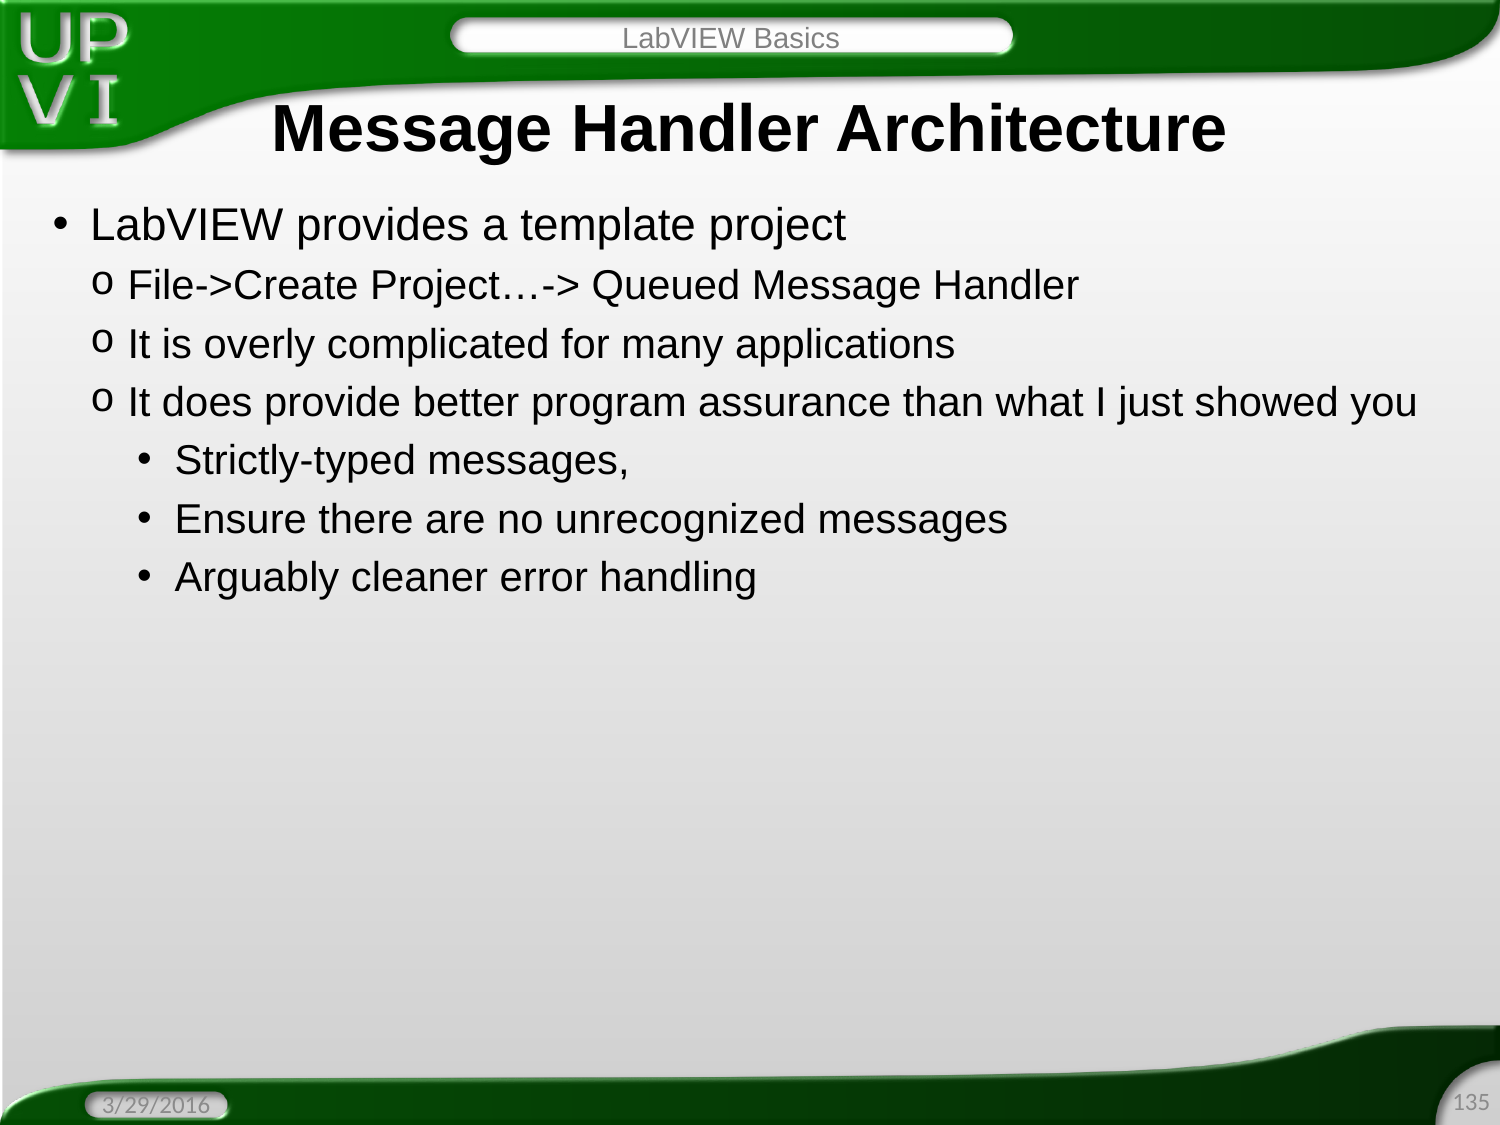

LabVIEW Basics
# Message Handler Architecture
LabVIEW provides a template project
File->Create Project…-> Queued Message Handler
It is overly complicated for many applications
It does provide better program assurance than what I just showed you
Strictly-typed messages,
Ensure there are no unrecognized messages
Arguably cleaner error handling

135
3/29/2016